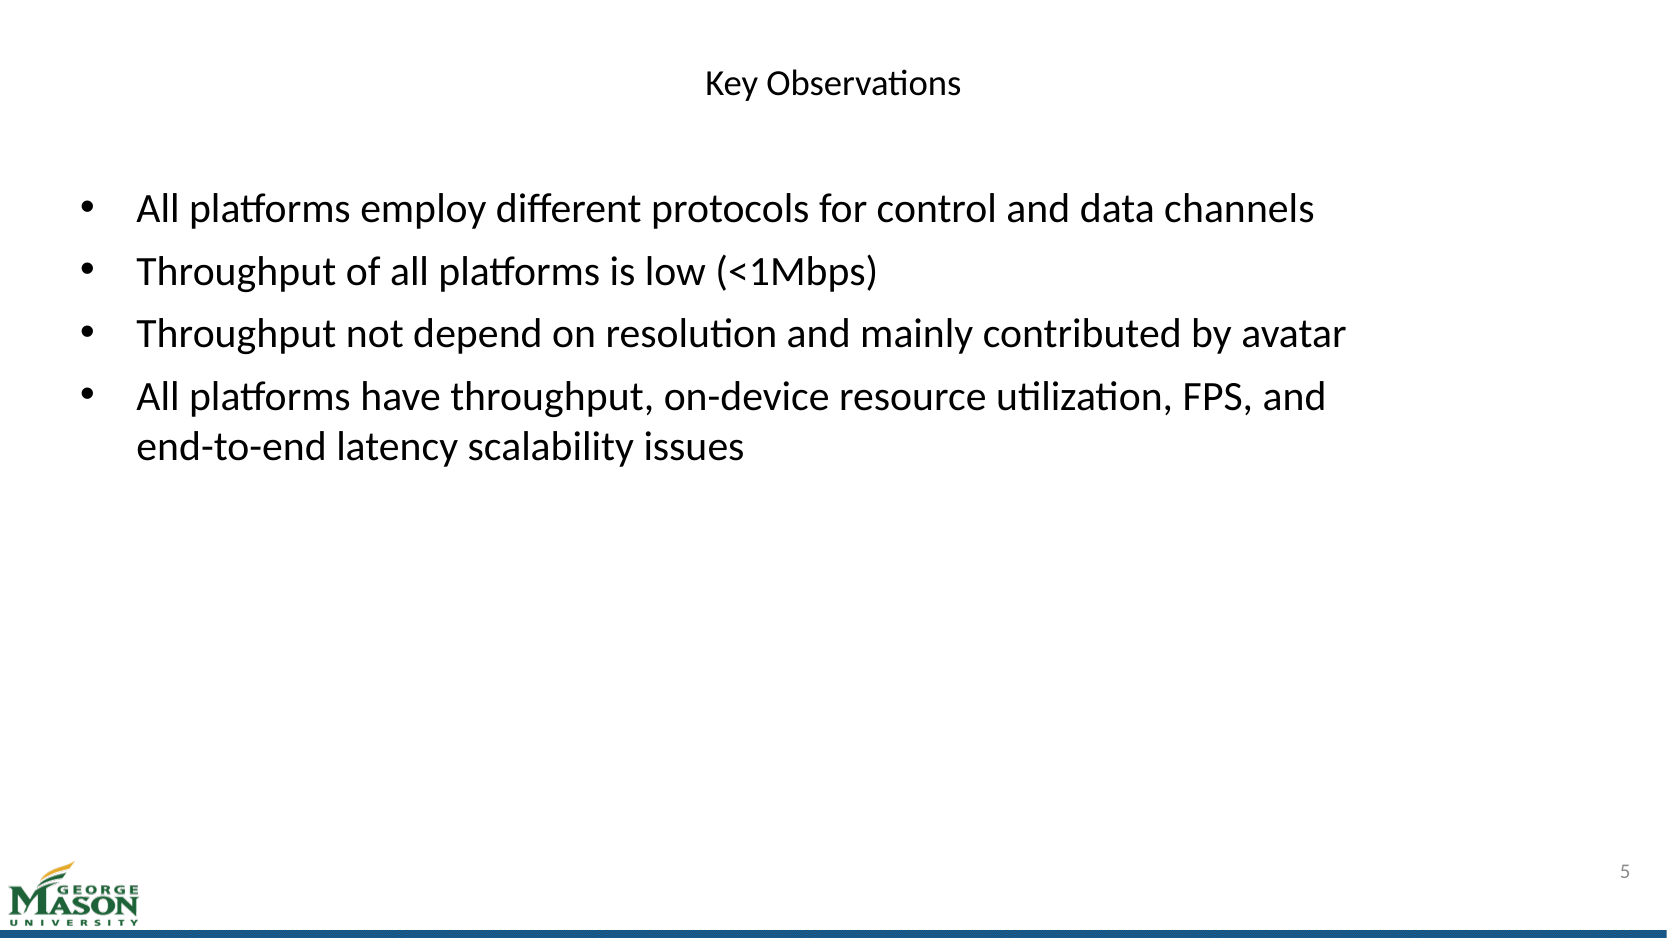

# Key Observations
All platforms employ different protocols for control and data channels
Throughput of all platforms is low (<1Mbps)
Throughput not depend on resolution and mainly contributed by avatar
All platforms have throughput, on-device resource utilization, FPS, and
end-to-end latency scalability issues
5